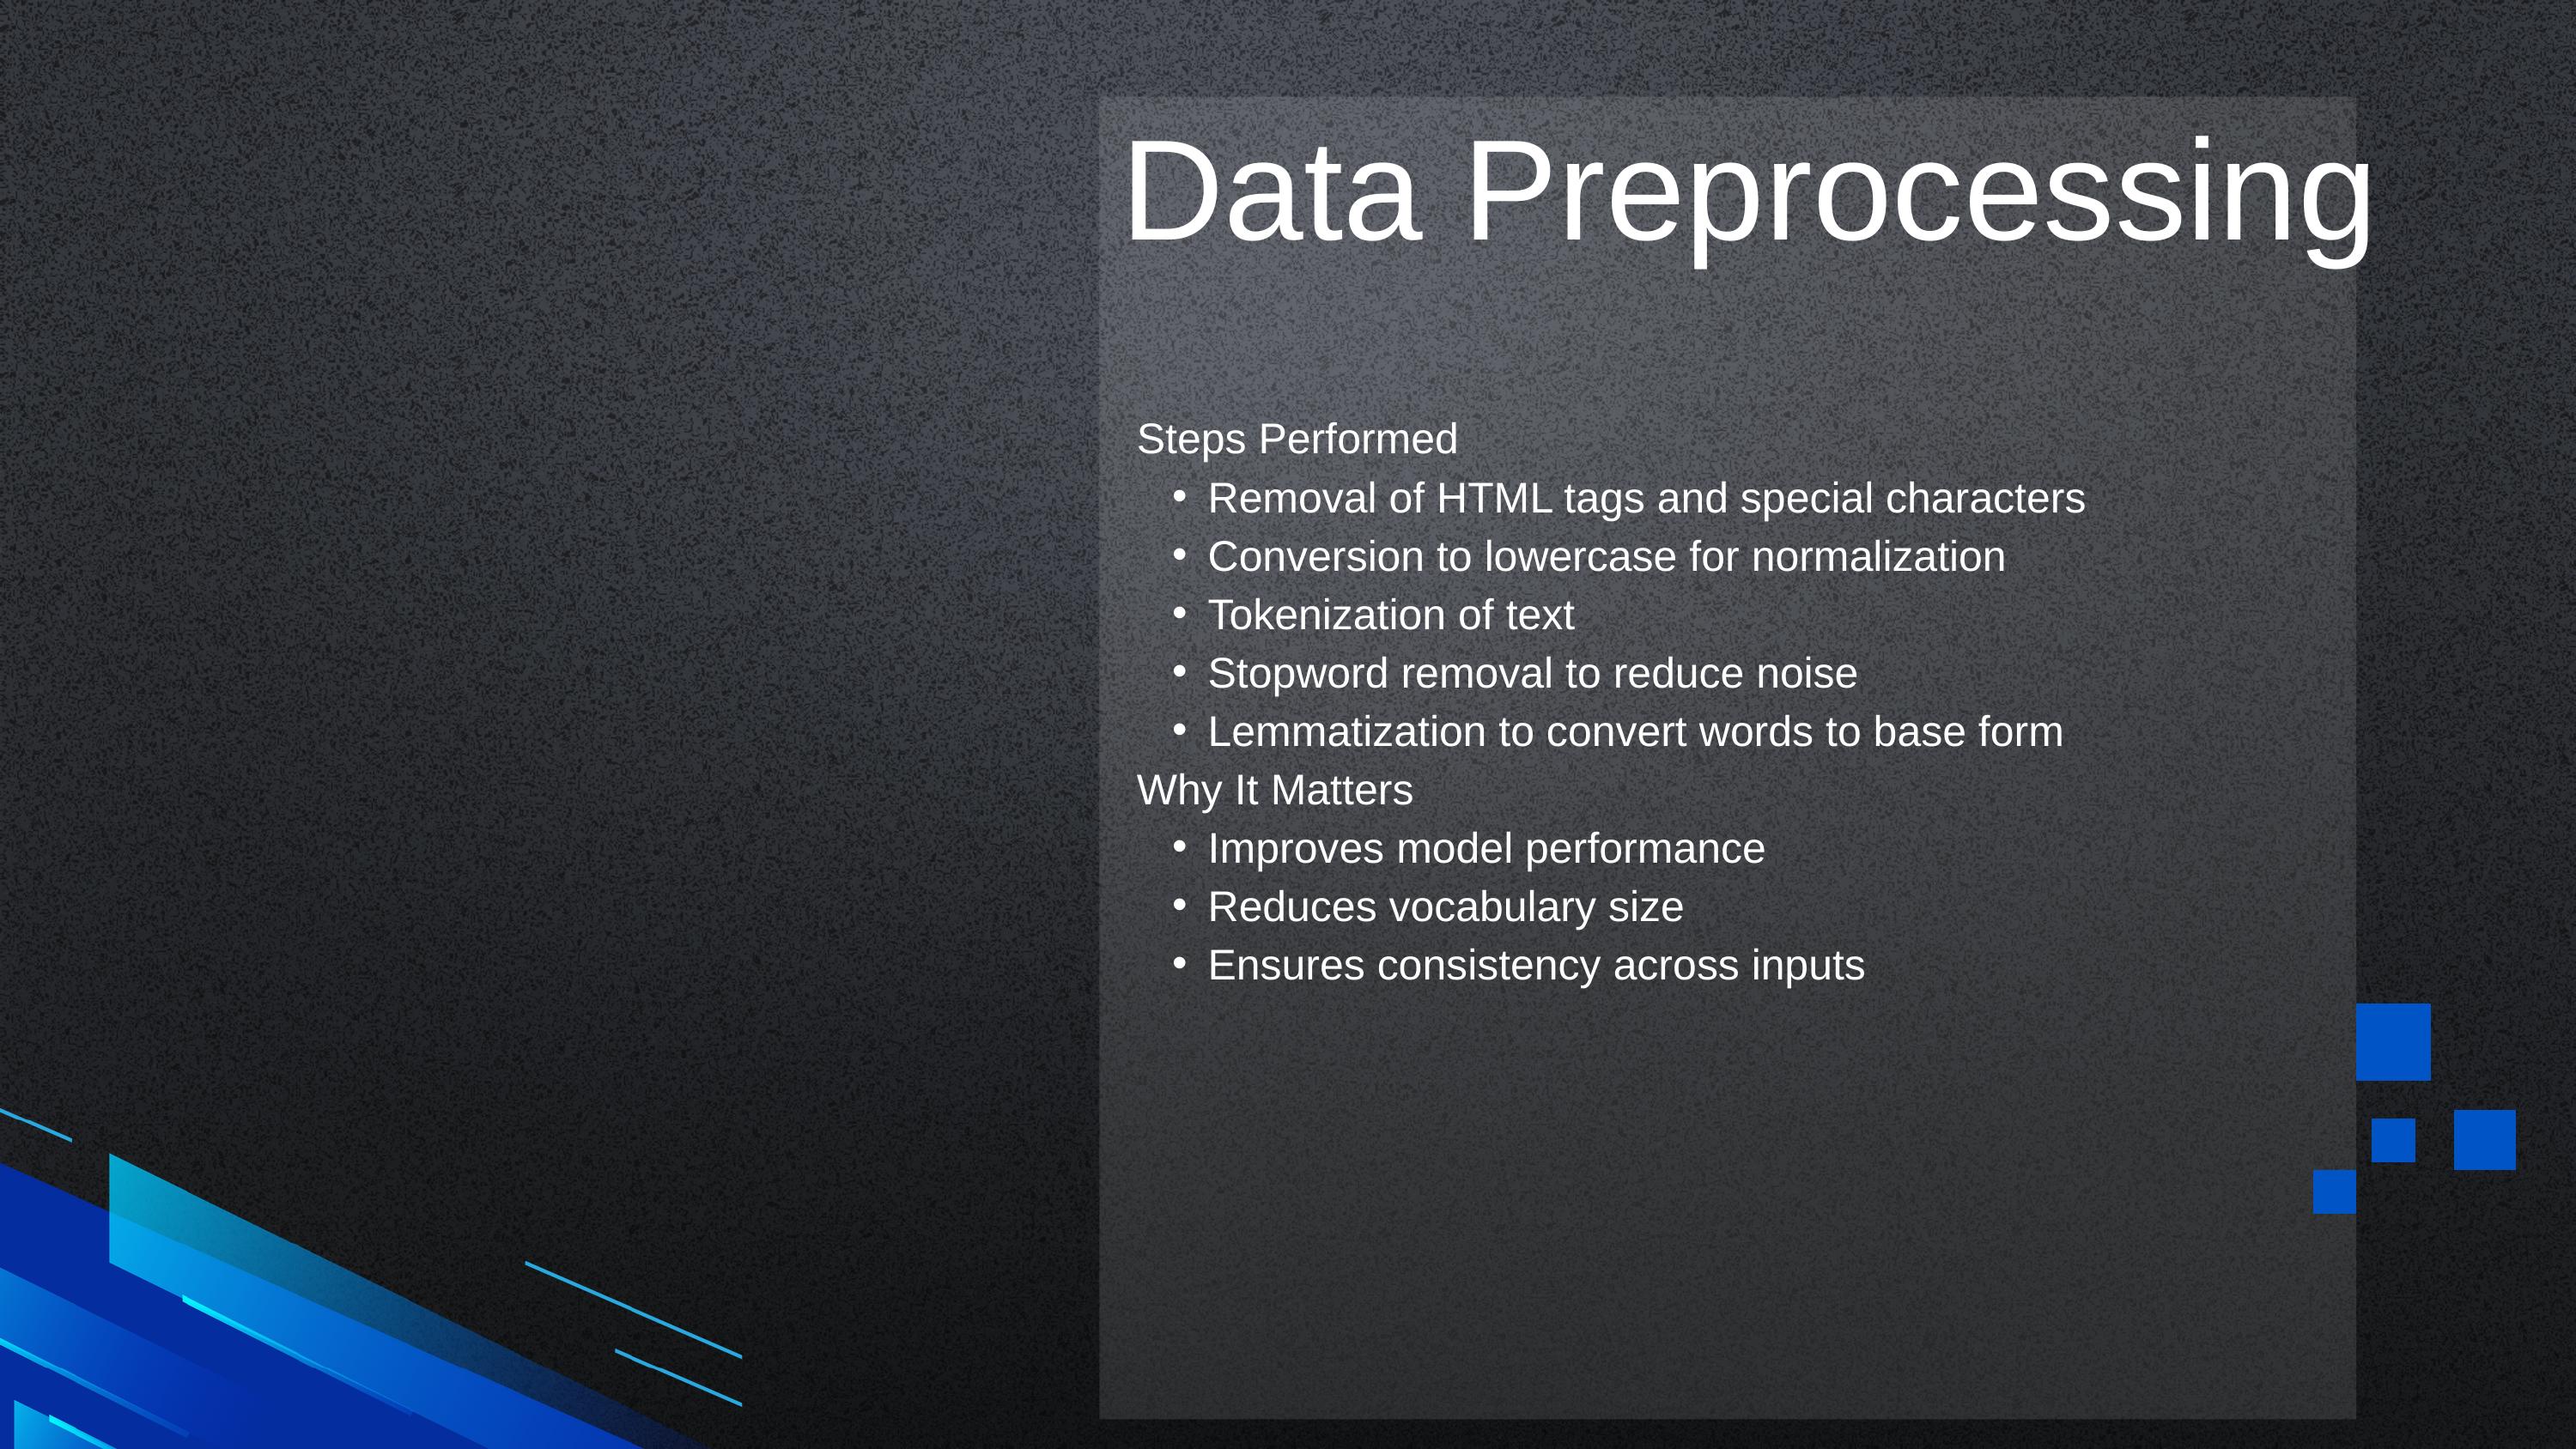

Data Preprocessing

Steps Performed
Removal of HTML tags and special characters
Conversion to lowercase for normalization
Tokenization of text
Stopword removal to reduce noise
Lemmatization to convert words to base form
Why It Matters
Improves model performance
Reduces vocabulary size
Ensures consistency across inputs